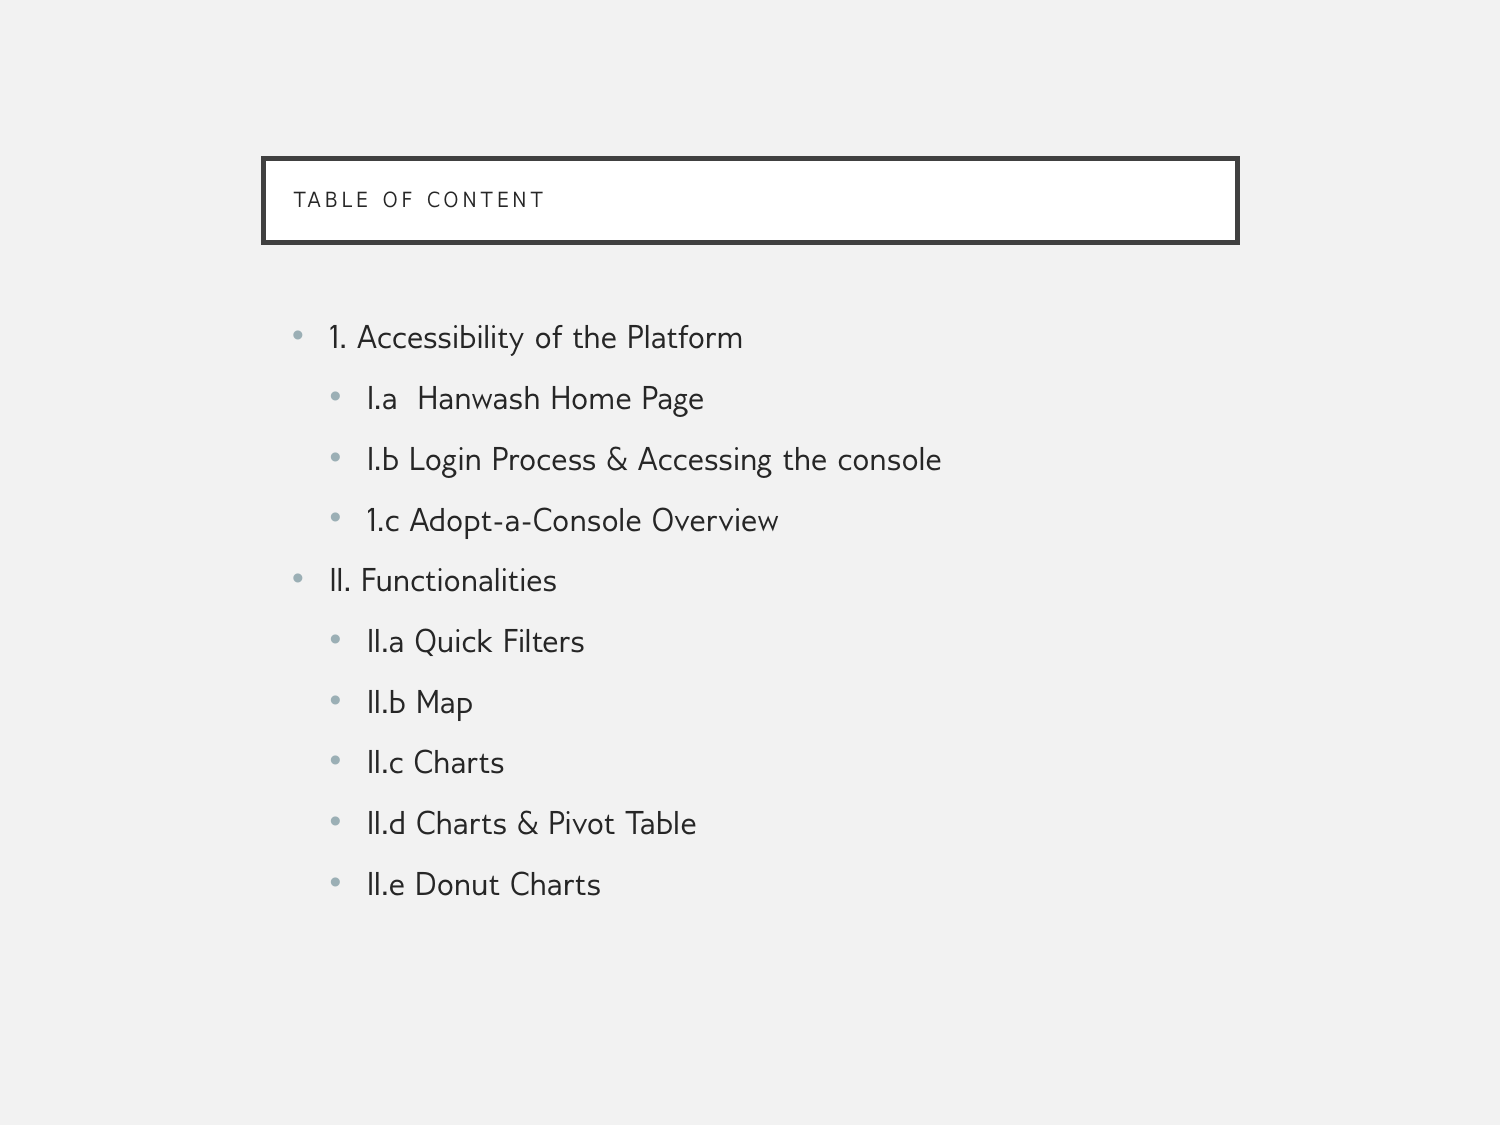

# Table of COntent
1. Accessibility of the Platform
I.a  Hanwash Home Page
I.b Login Process & Accessing the console
1.c Adopt-a-Console Overview
II. Functionalities
II.a Quick Filters
II.b Map
II.c Charts
II.d Charts & Pivot Table
II.e Donut Charts